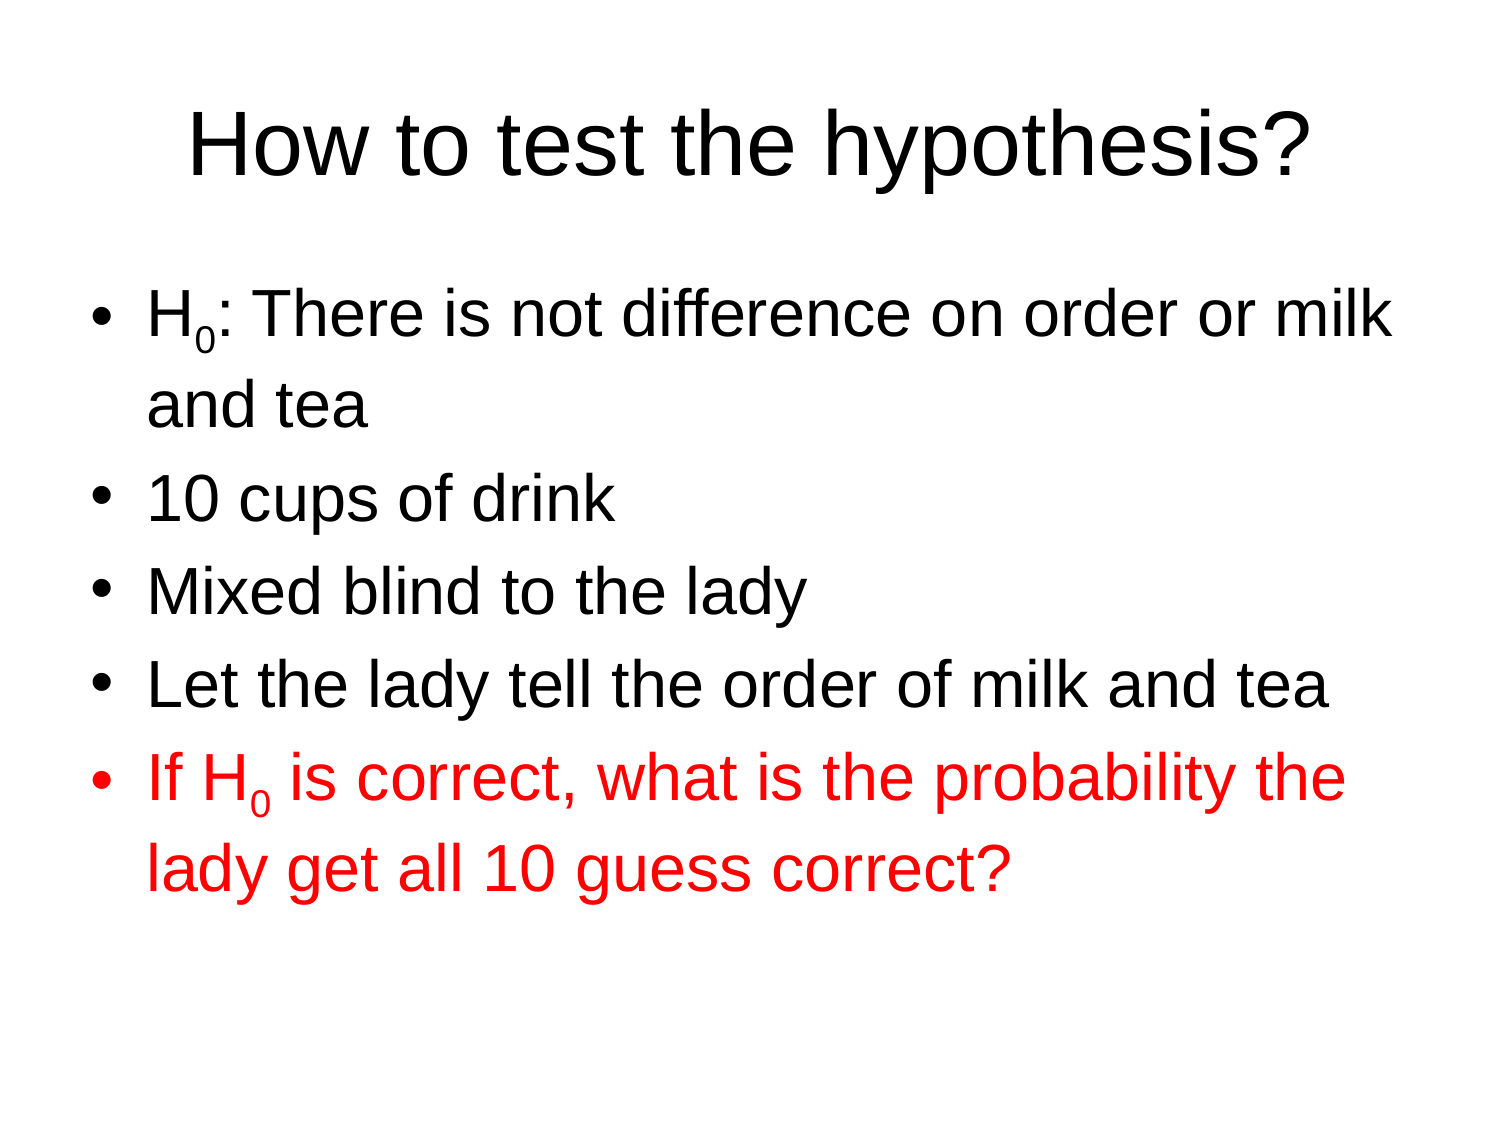

# How to test the hypothesis?
H0: There is not difference on order or milk and tea
10 cups of drink
Mixed blind to the lady
Let the lady tell the order of milk and tea
If H0 is correct, what is the probability the lady get all 10 guess correct?